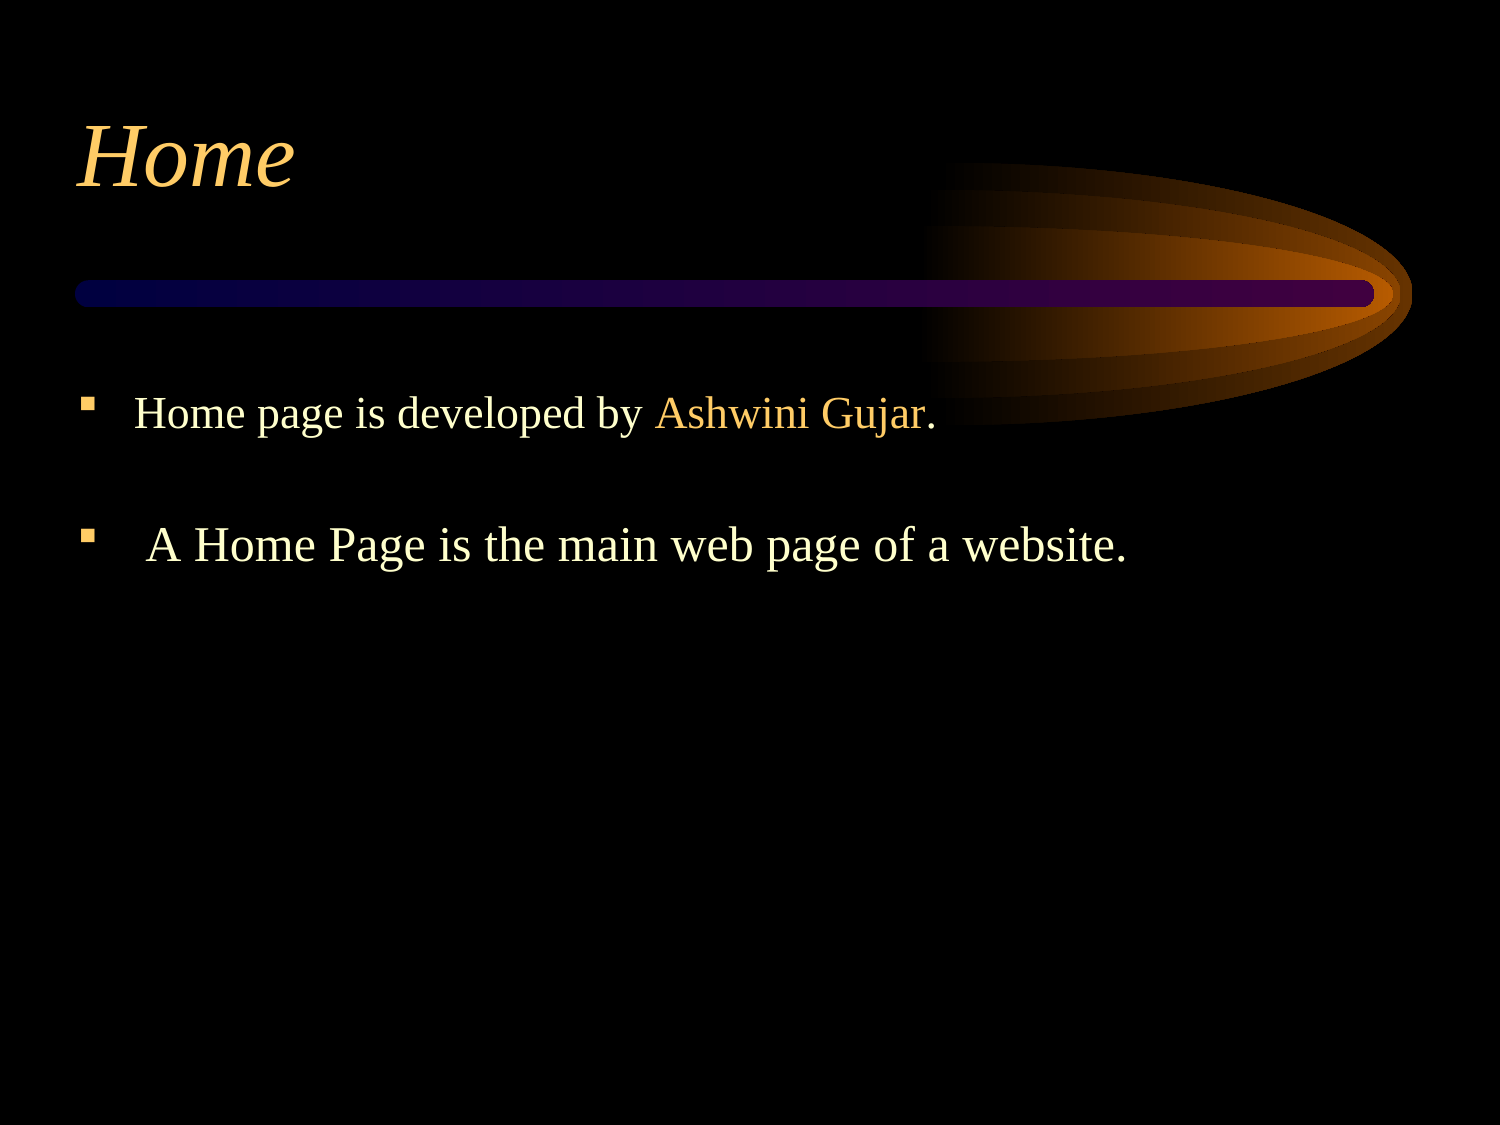

# Home
Home page is developed by Ashwini Gujar.

 A Home Page is the main web page of a website.